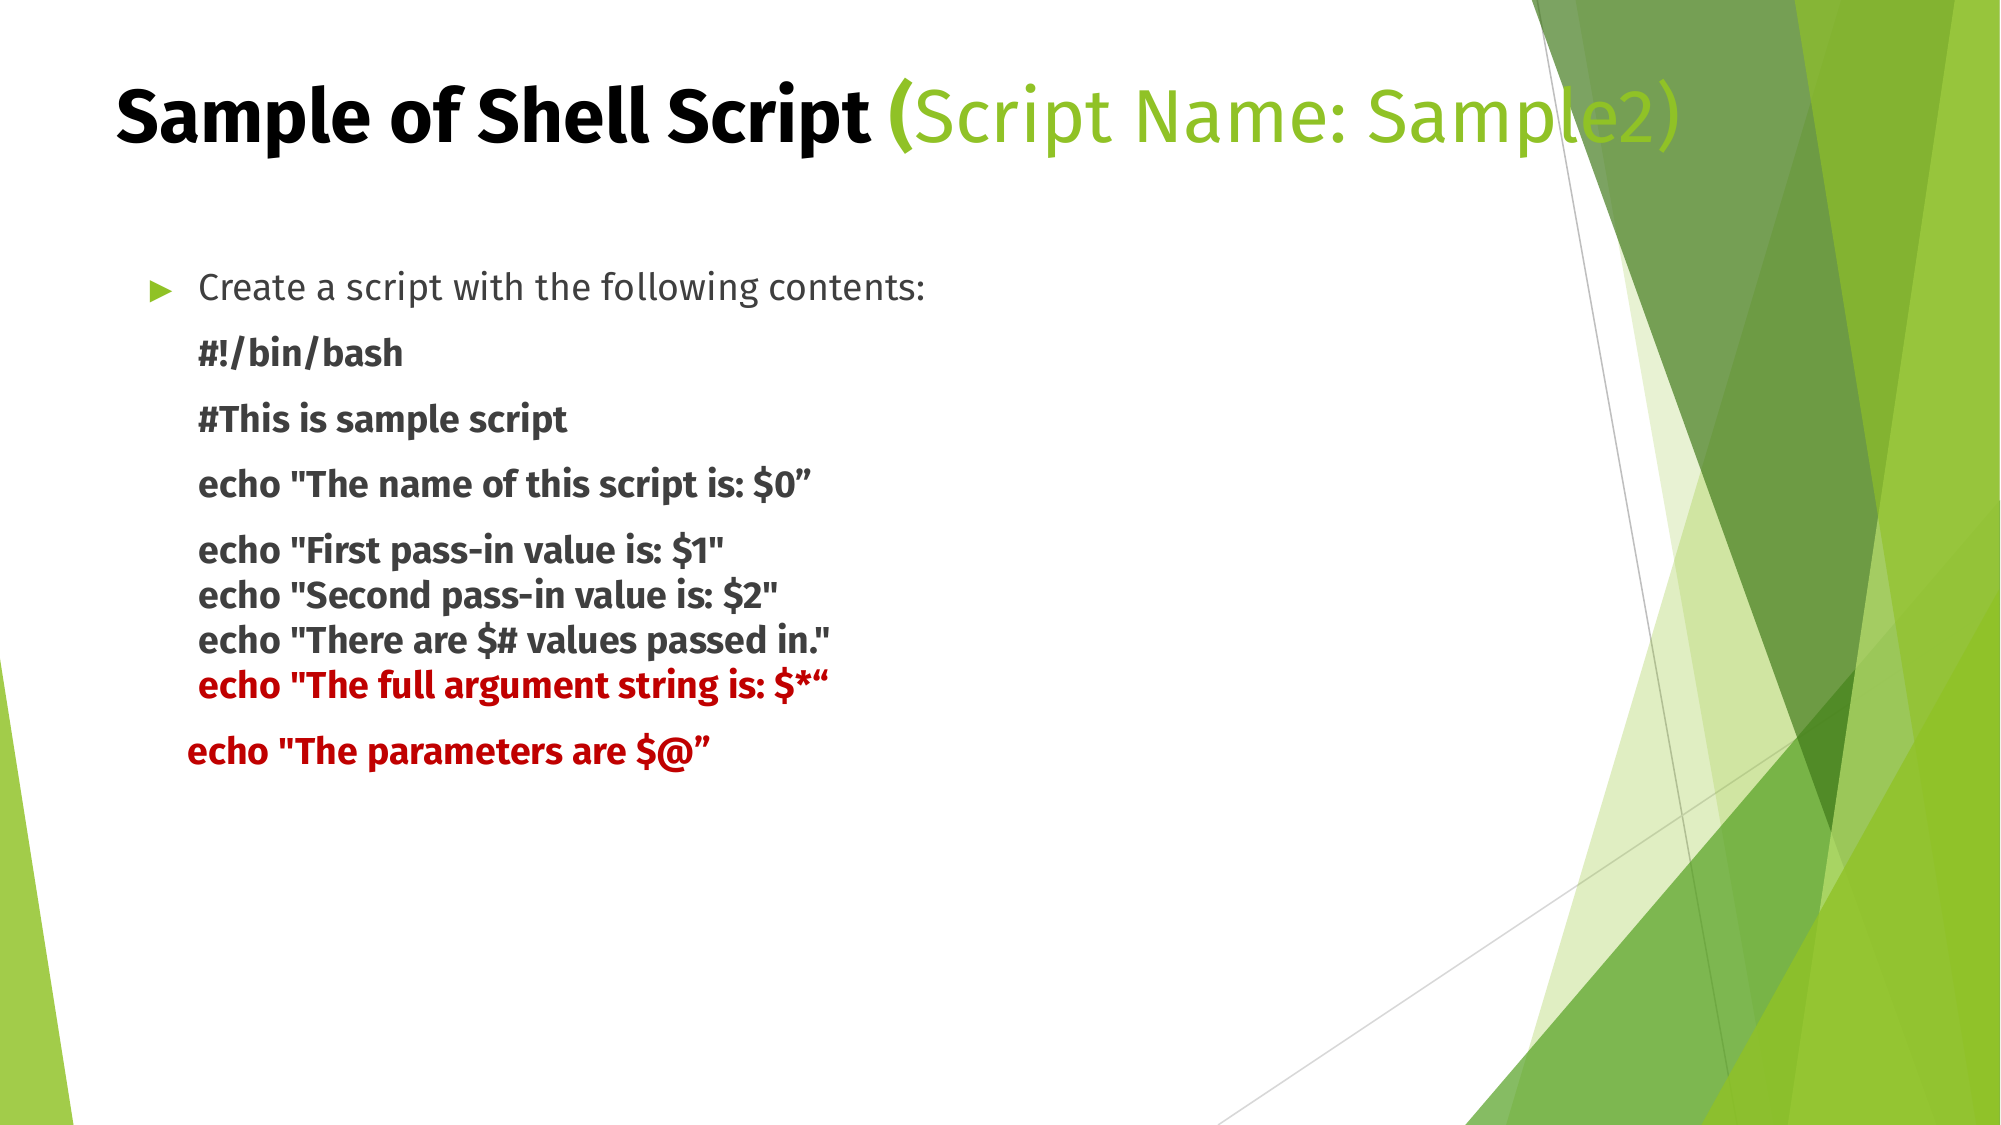

# Sample of Shell Script (Script Name: Sample2)
Create a script with the following contents:
	#!/bin/bash
	#This is sample script
	echo "The name of this script is: $0”
	echo "First pass-in value is: $1"
echo "Second pass-in value is: $2"
echo "There are $# values passed in."
echo "The full argument string is: $*“
     echo "The parameters are $@”